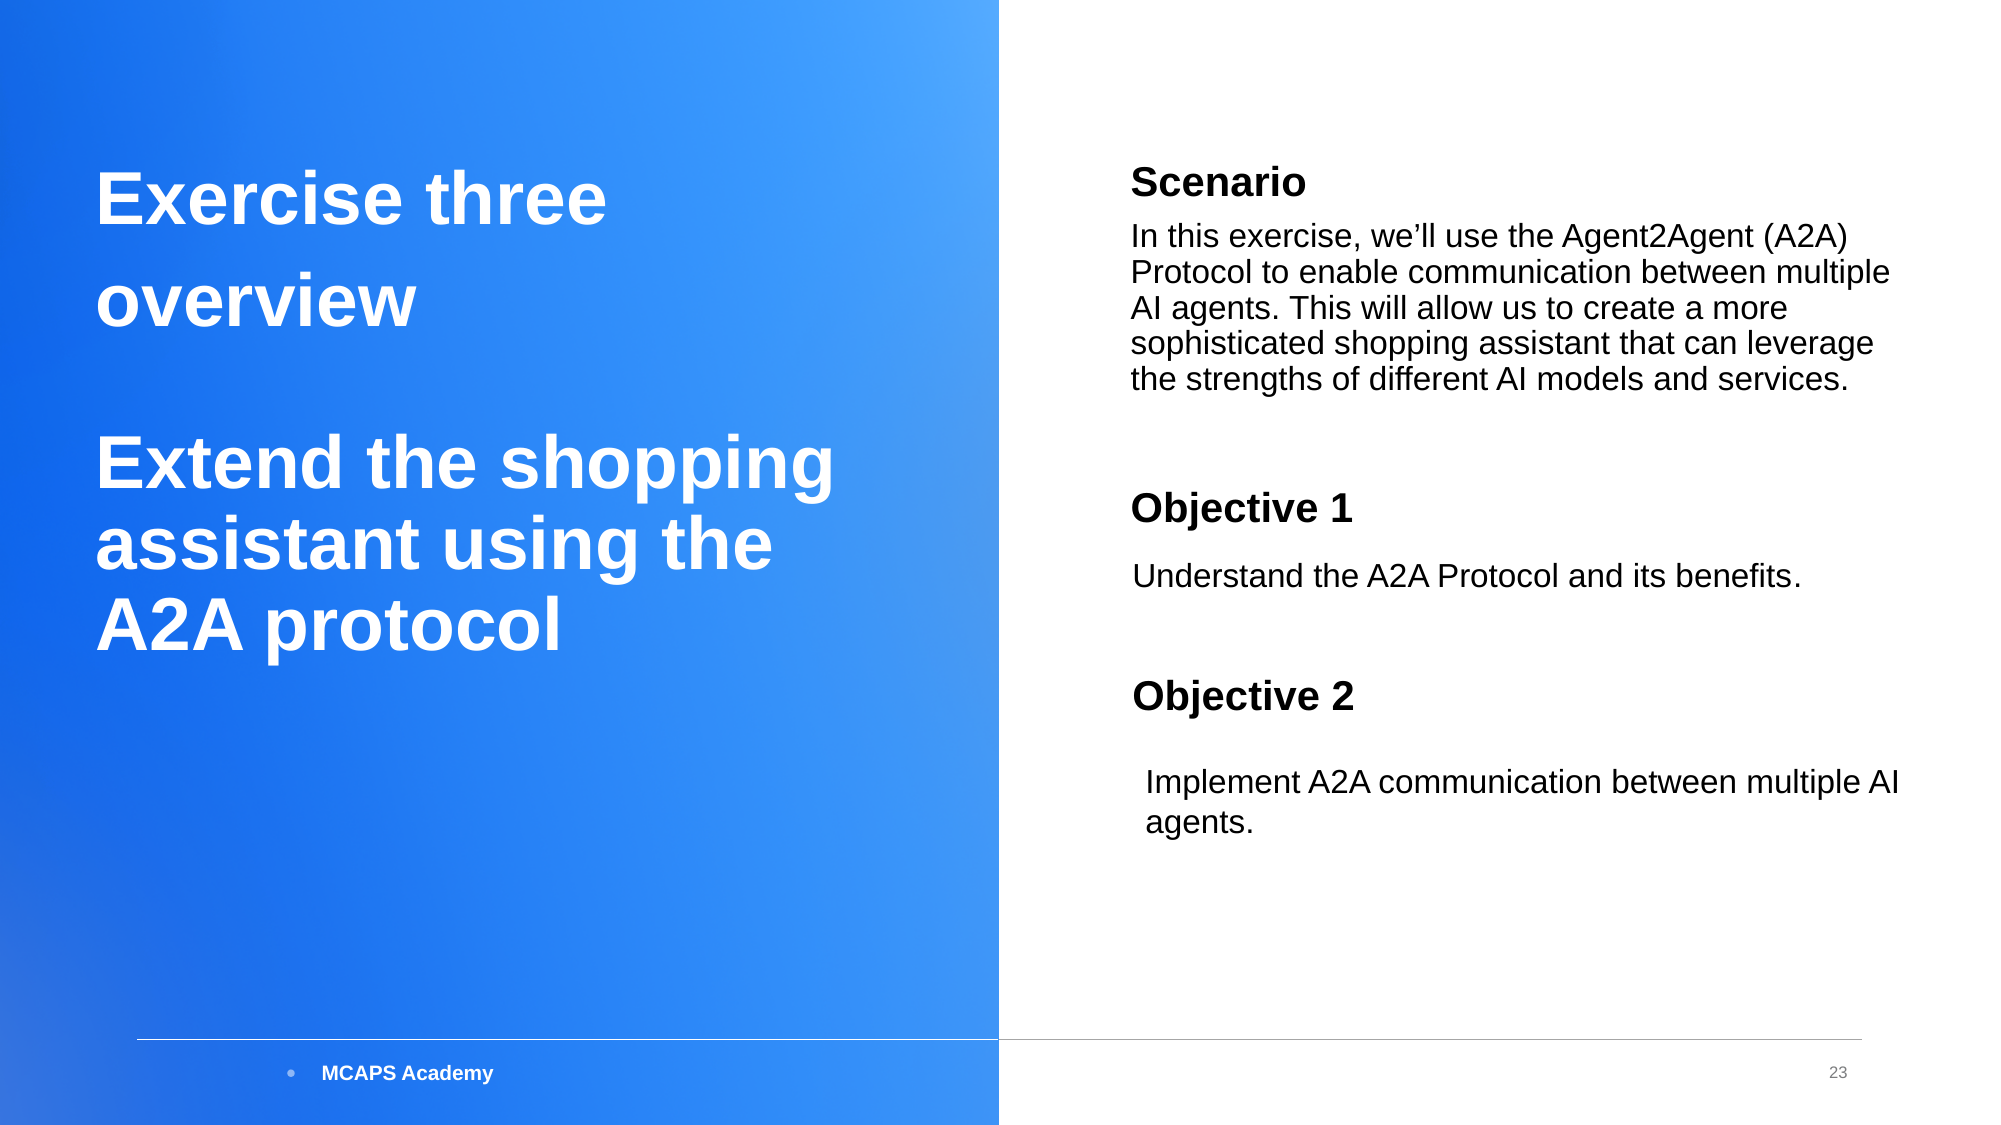

Exercise three
overview
Extend the shopping assistant using the A2A protocol
Scenario
In this exercise, we’ll use the Agent2Agent (A2A) Protocol to enable communication between multiple AI agents. This will allow us to create a more sophisticated shopping assistant that can leverage the strengths of different AI models and services.

Objective 1
Understand the A2A Protocol and its benefits​.
Objective 2
Implement A2A communication between multiple AI agents.
23